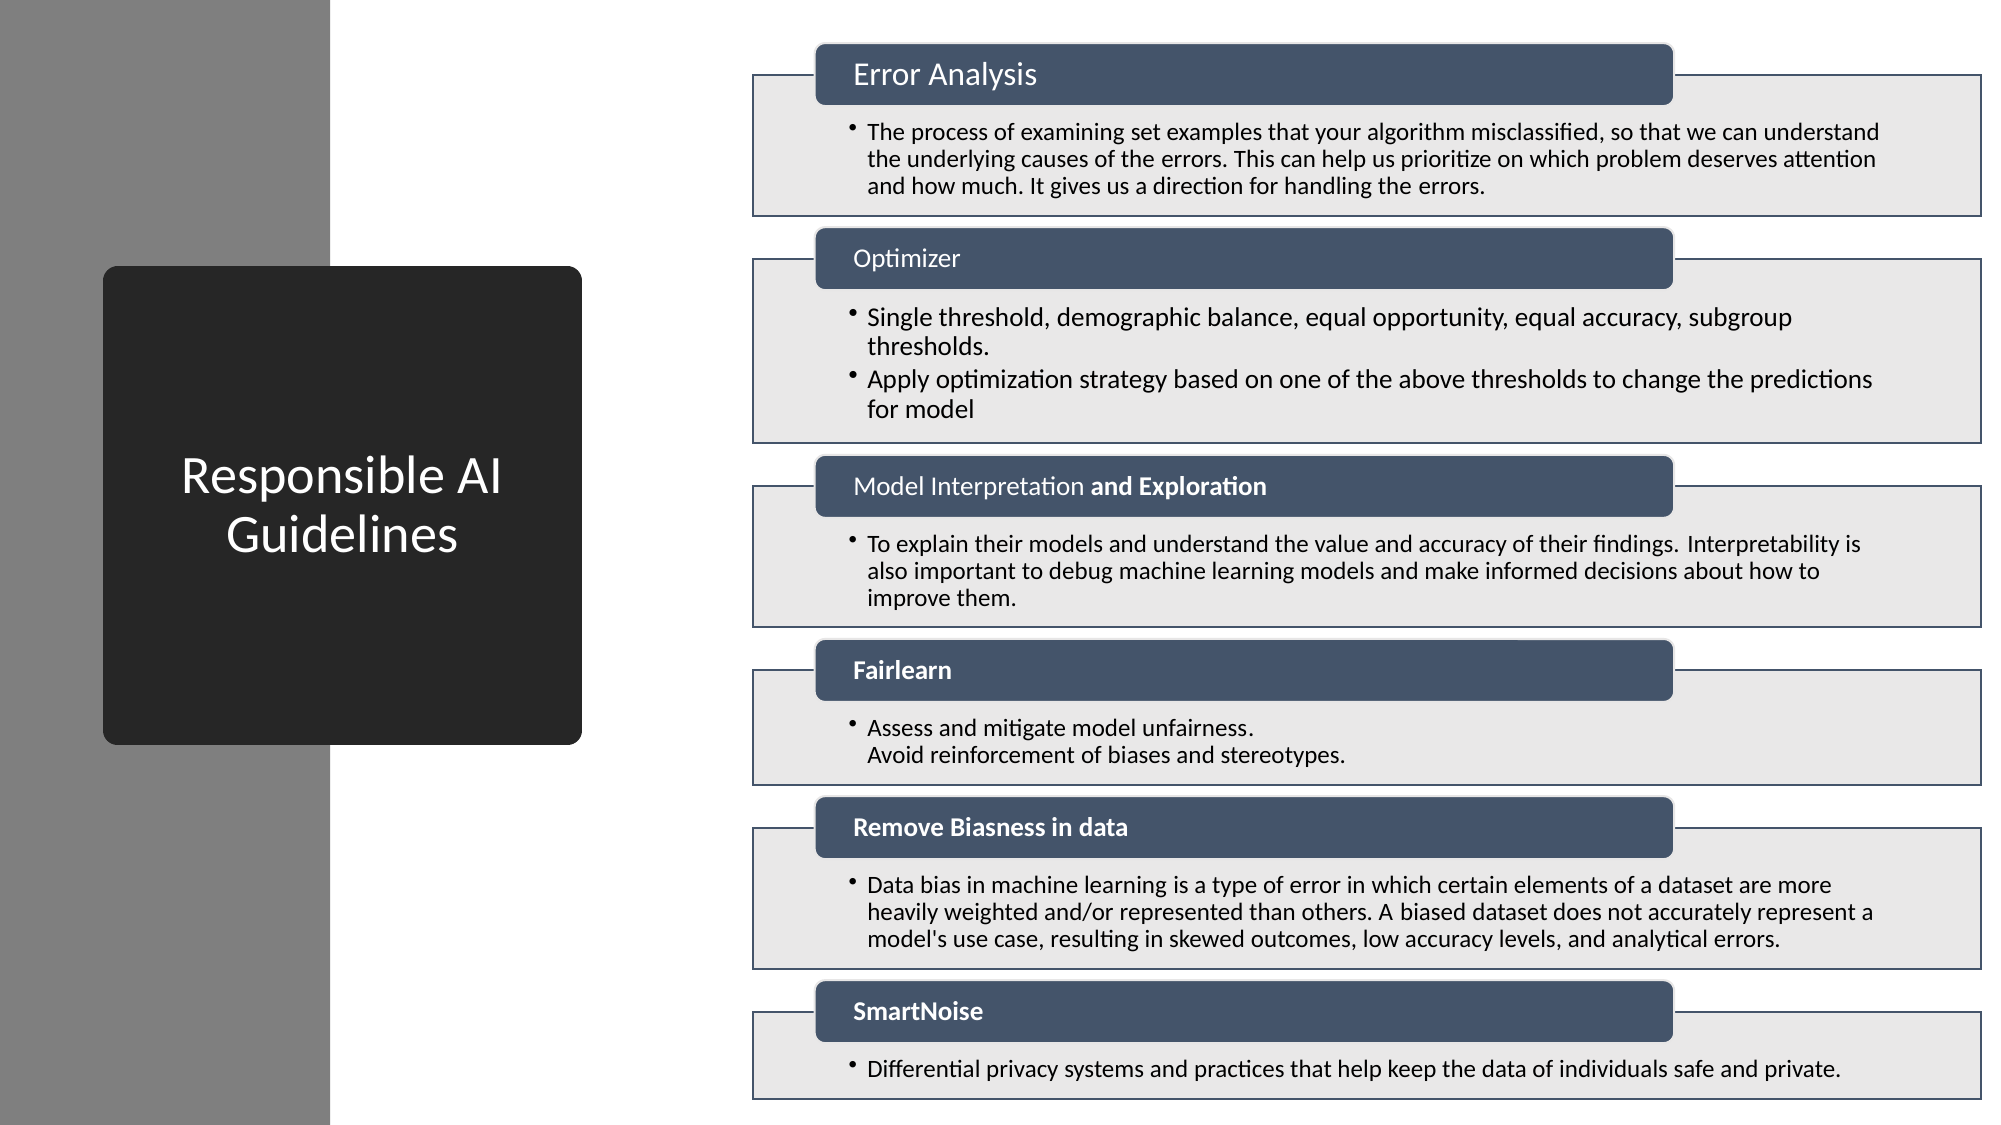

The process of examining set examples that your algorithm misclassified, so that we can understand the underlying causes of the errors. This can help us prioritize on which problem deserves attention and how much. It gives us a direction for handling the errors.
Error Analysis
Single threshold, demographic balance, equal opportunity, equal accuracy, subgroup thresholds.
Apply optimization strategy based on one of the above thresholds to change the predictions for model
Optimizer
To explain their models and understand the value and accuracy of their findings. Interpretability is also important to debug machine learning models and make informed decisions about how to improve them.
Model Interpretation and Exploration
Assess and mitigate model unfairness.
Avoid reinforcement of biases and stereotypes.
Fairlearn
Data bias in machine learning is a type of error in which certain elements of a dataset are more heavily weighted and/or represented than others. A biased dataset does not accurately represent a model's use case, resulting in skewed outcomes, low accuracy levels, and analytical errors.
Remove Biasness in data
Differential privacy systems and practices that help keep the data of individuals safe and private.
SmartNoise
# Responsible AI Guidelines